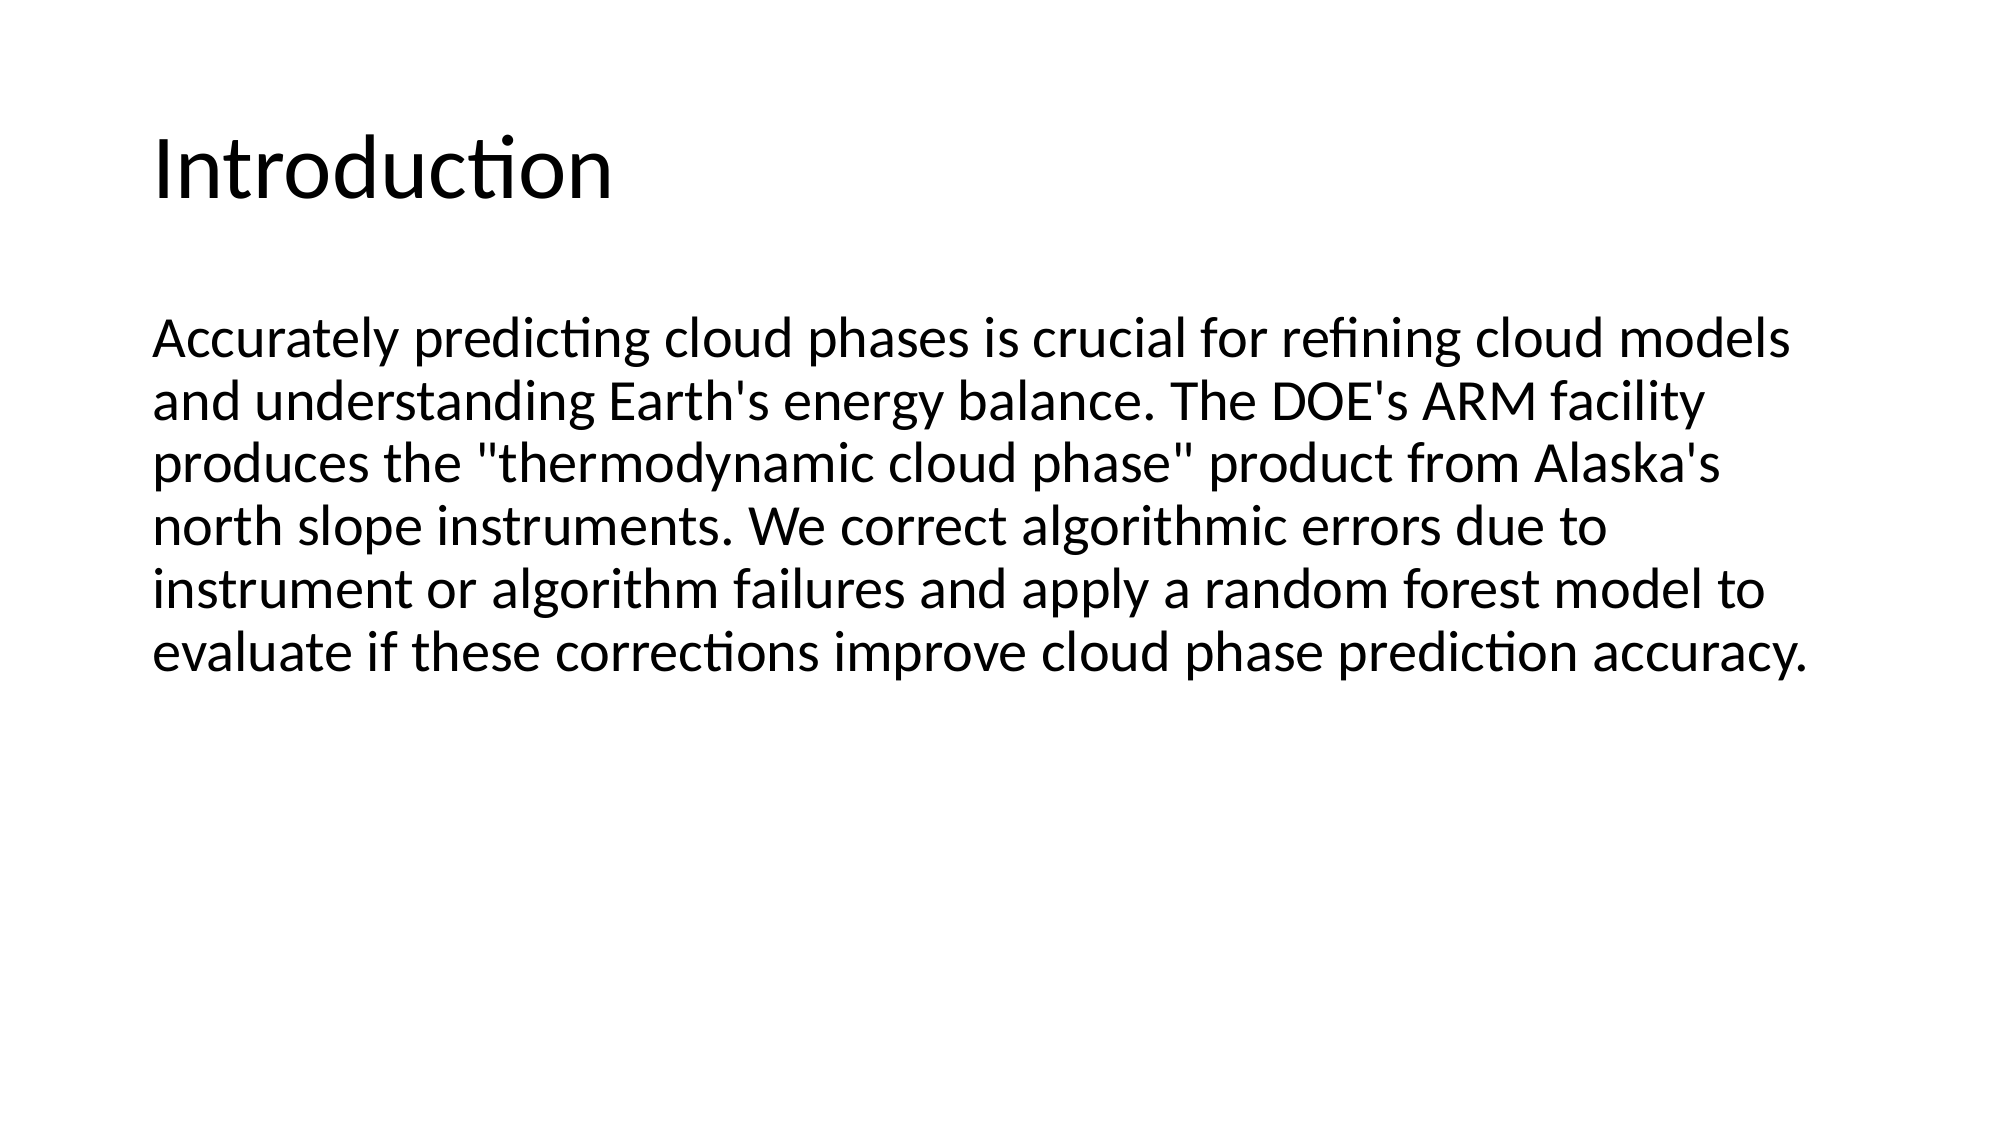

# Introduction
Accurately predicting cloud phases is crucial for refining cloud models and understanding Earth's energy balance. The DOE's ARM facility produces the "thermodynamic cloud phase" product from Alaska's north slope instruments. We correct algorithmic errors due to instrument or algorithm failures and apply a random forest model to evaluate if these corrections improve cloud phase prediction accuracy.